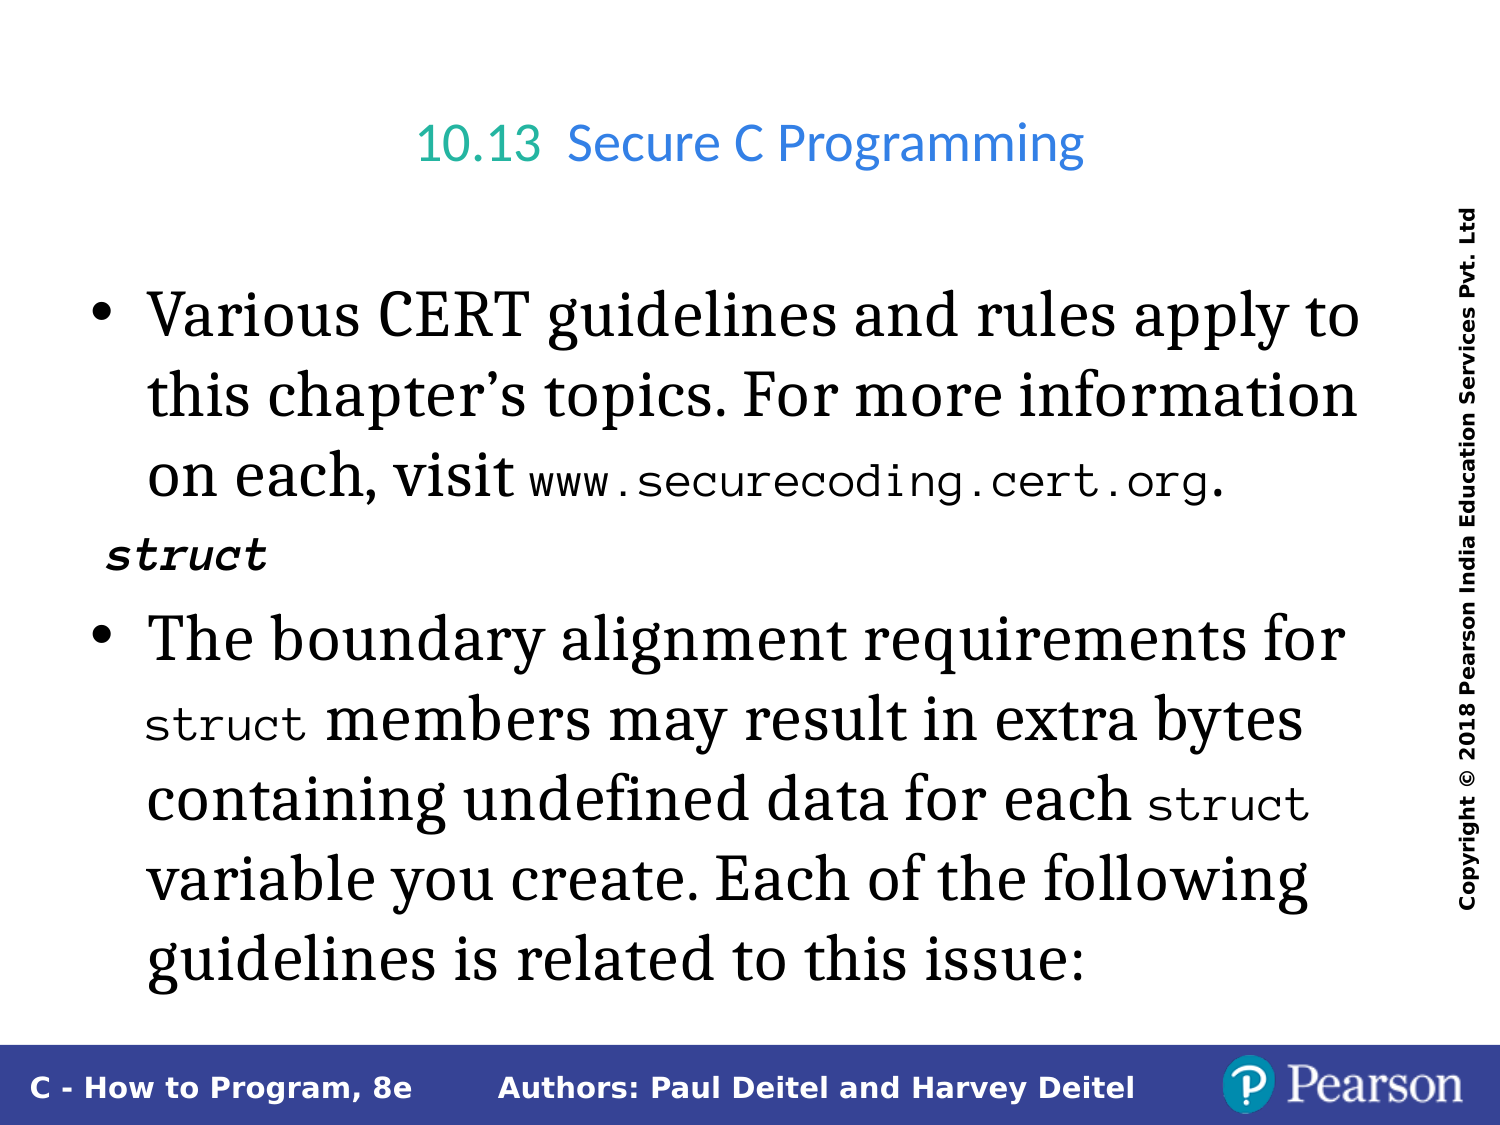

# 10.13  Secure C Programming
Various CERT guidelines and rules apply to this chapter’s topics. For more information on each, visit www.securecoding.cert.org.
struct
The boundary alignment requirements for struct members may result in extra bytes containing undefined data for each struct variable you create. Each of the following guidelines is related to this issue: